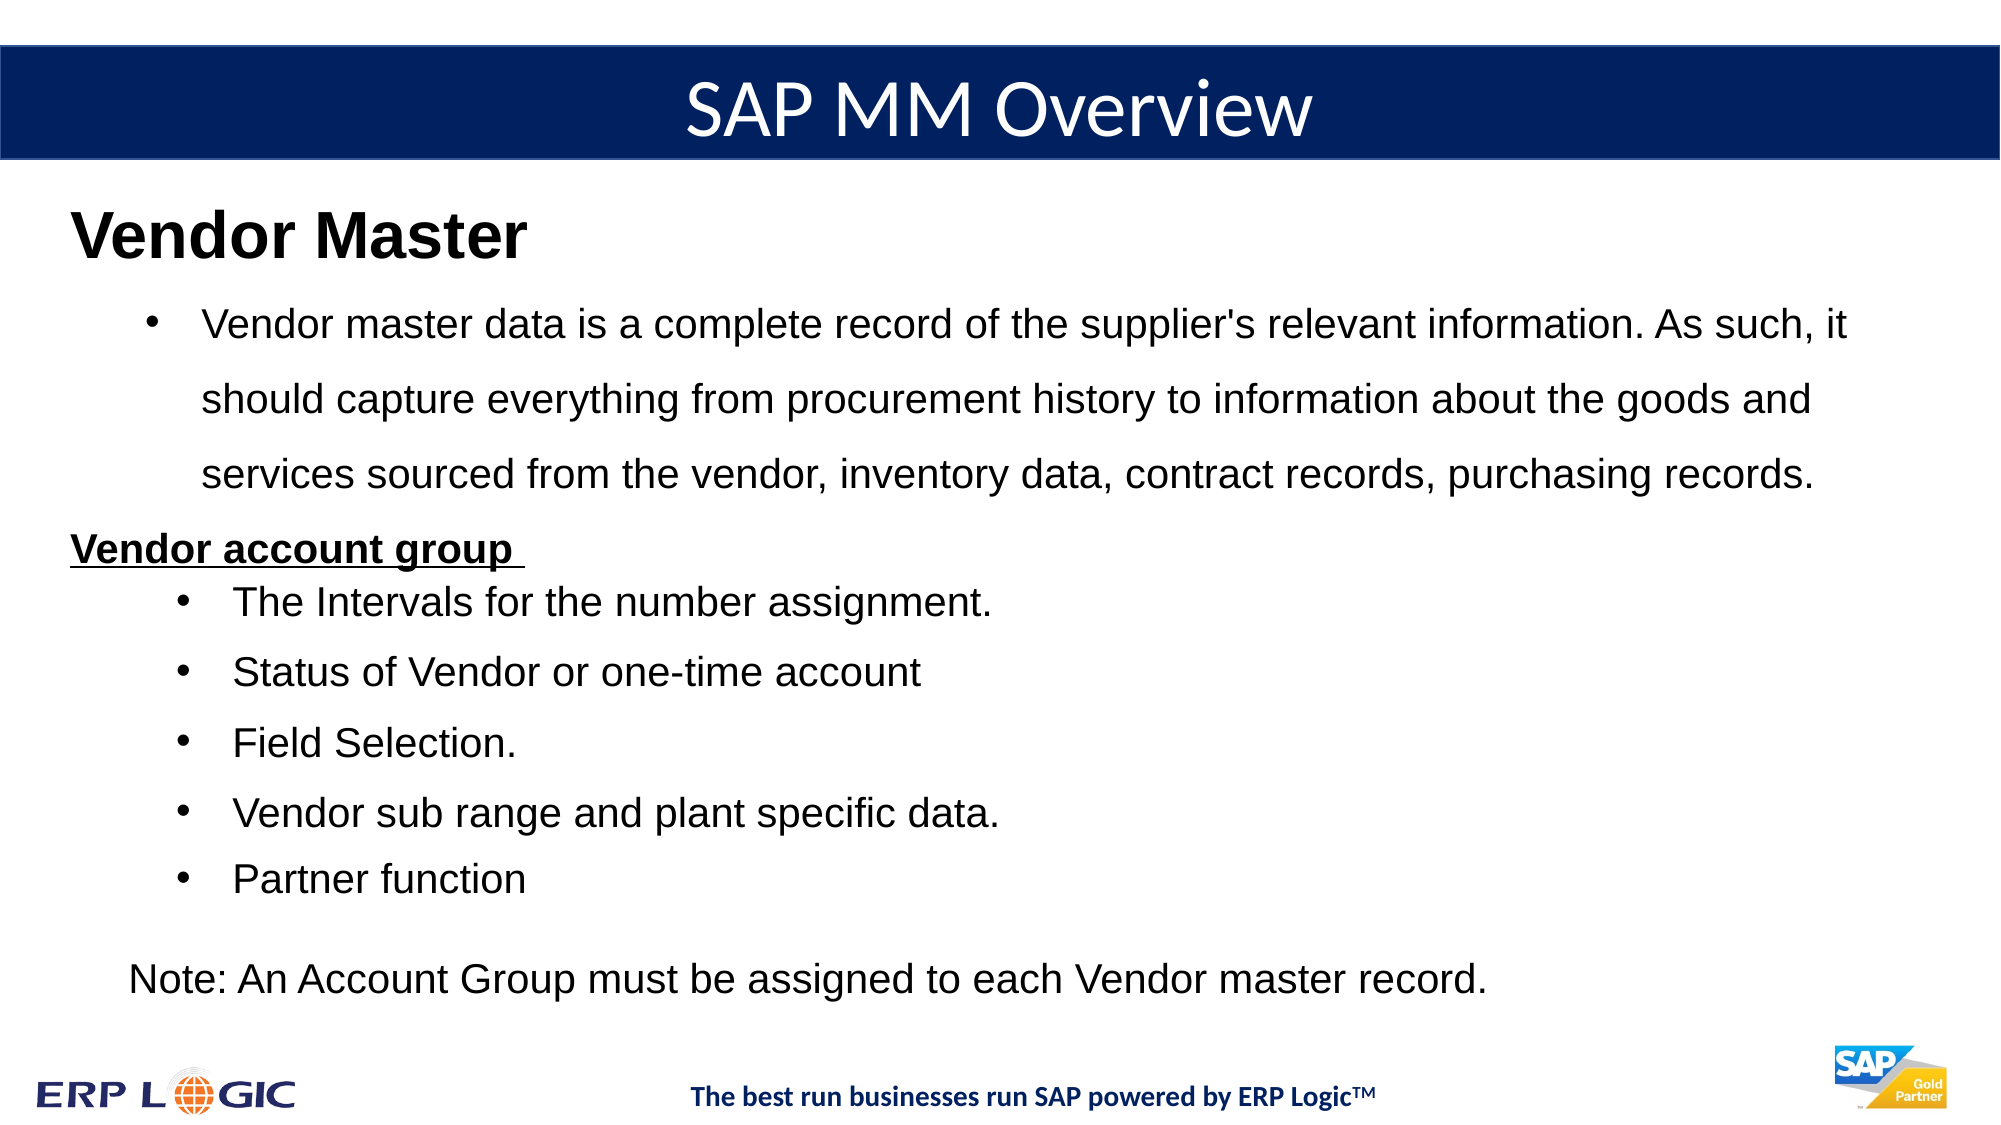

SAP MM Overview
Vendor Master
Vendor master data is a complete record of the supplier's relevant information. As such, it should capture everything from procurement history to information about the goods and services sourced from the vendor, inventory data, contract records, purchasing records.
Vendor account group
The Intervals for the number assignment.
Status of Vendor or one-time account
Field Selection.
Vendor sub range and plant specific data.
Partner function

Note: An Account Group must be assigned to each Vendor master record.